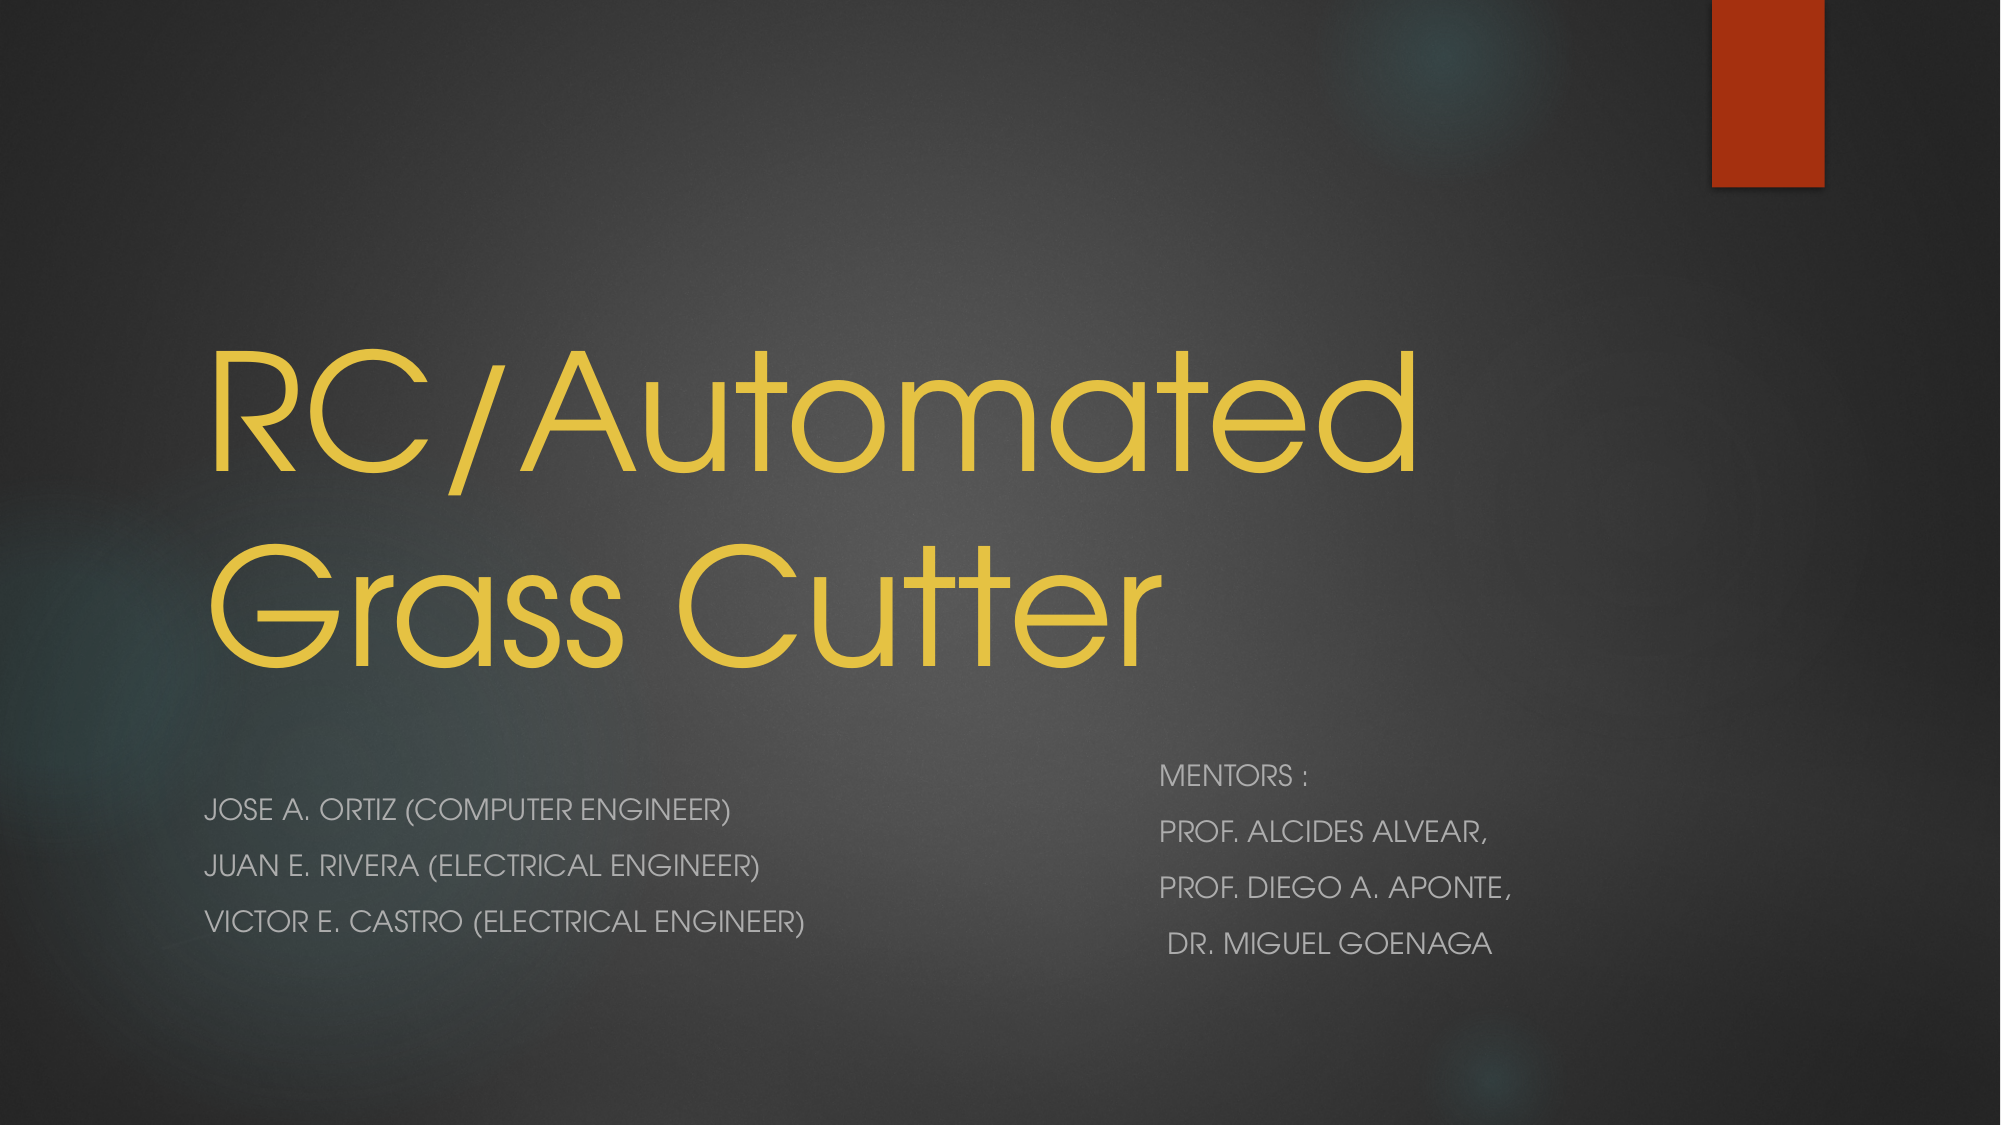

# RC/Automated Grass Cutter
Mentors :
Prof. Alcides alvear,
Prof. Diego a. Aponte,
 dr. Miguel goenaga
Jose A. Ortiz (computer engineer)
Juan E. Rivera (electrical engineer)
Victor E. Castro (electrical engineer)